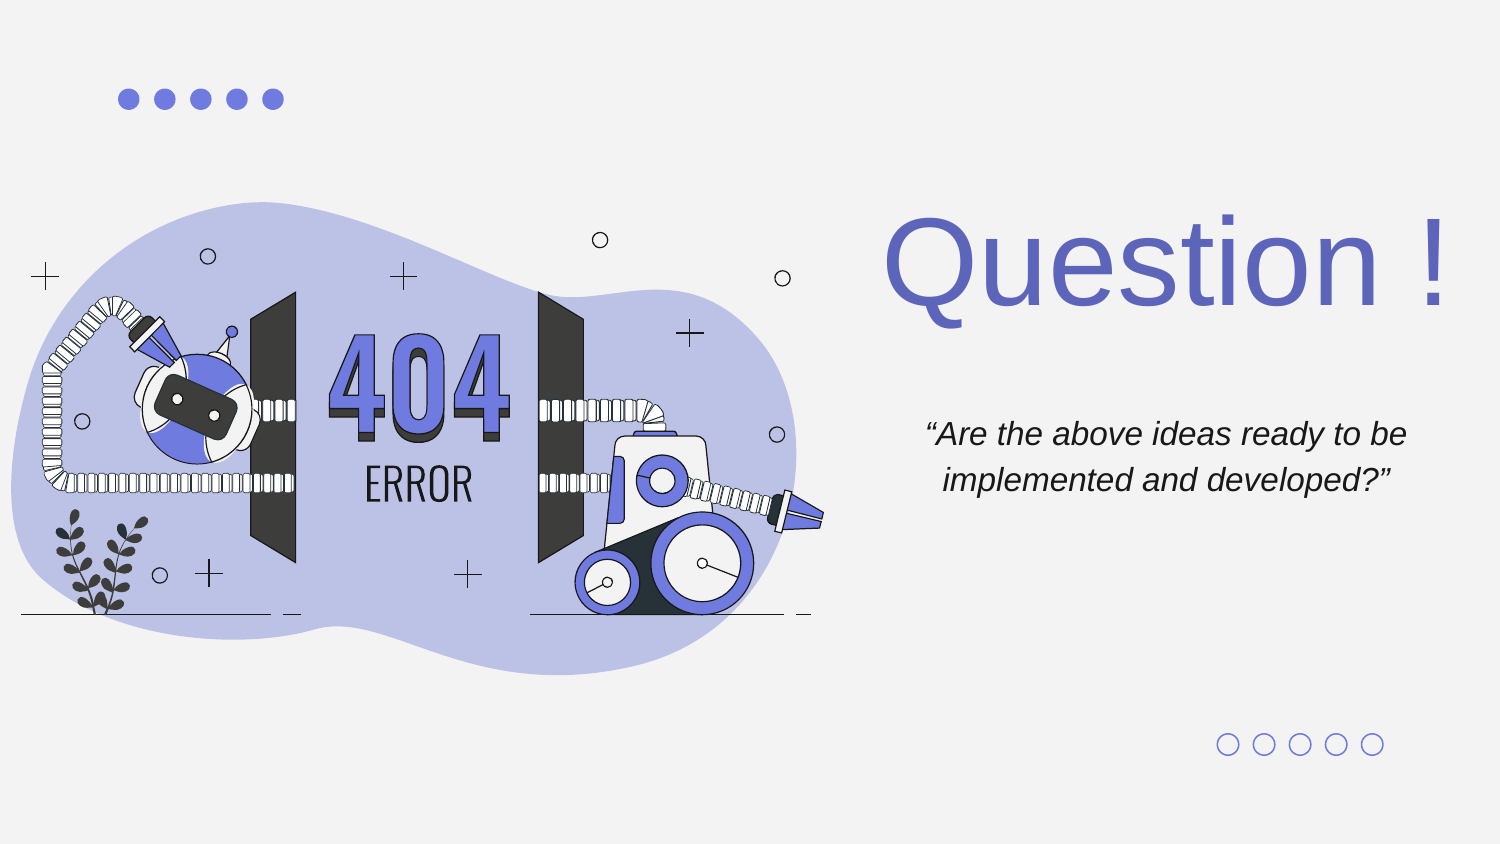

# Question !

“Are the above ideas ready to be implemented and developed?”